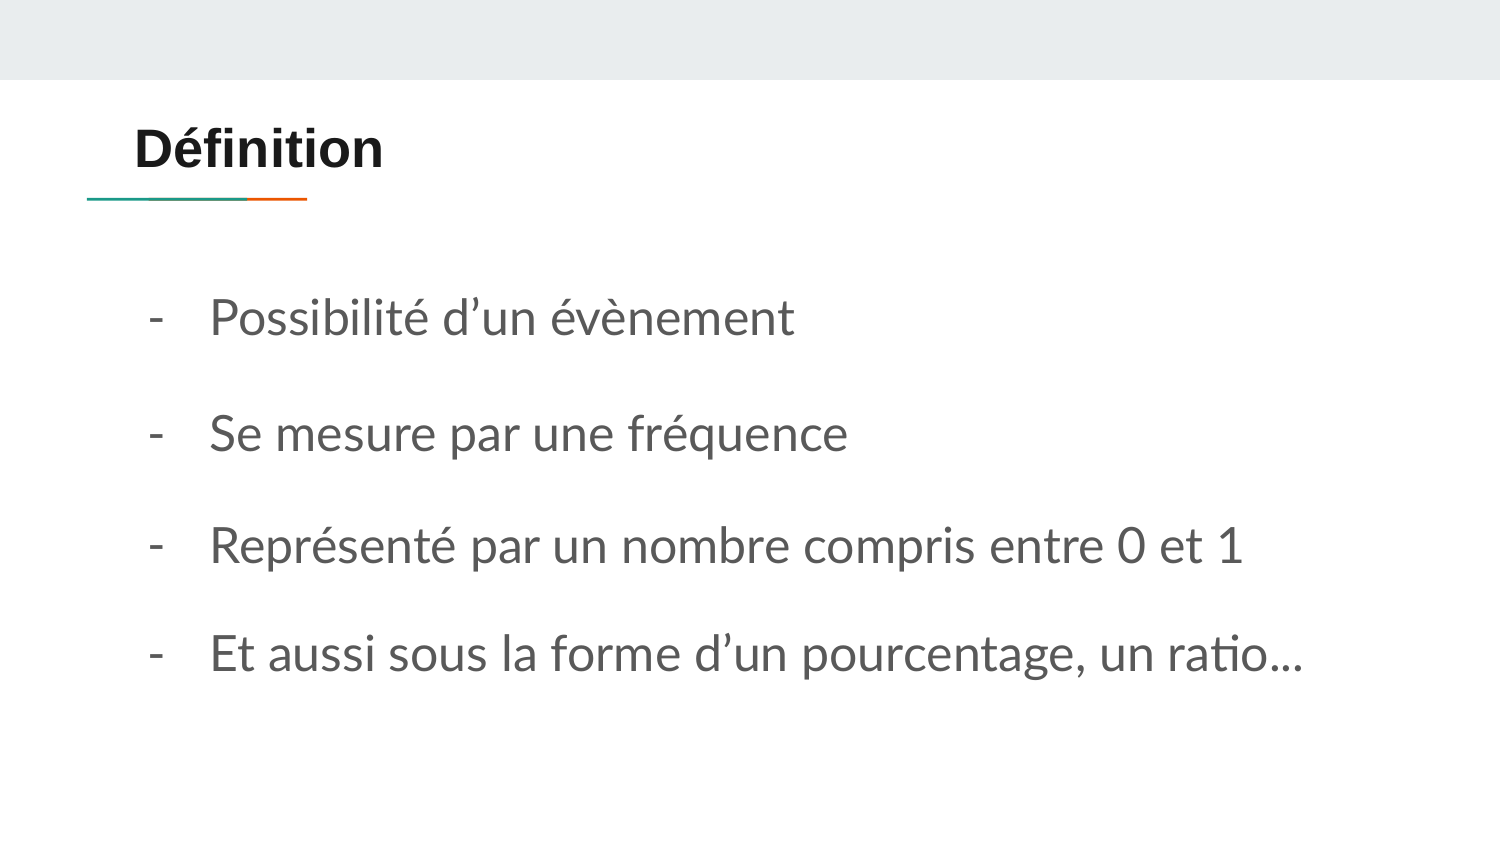

# Définition
Possibilité d’un évènement
Se mesure par une fréquence
Représenté par un nombre compris entre 0 et 1
Et aussi sous la forme d’un pourcentage, un ratio...